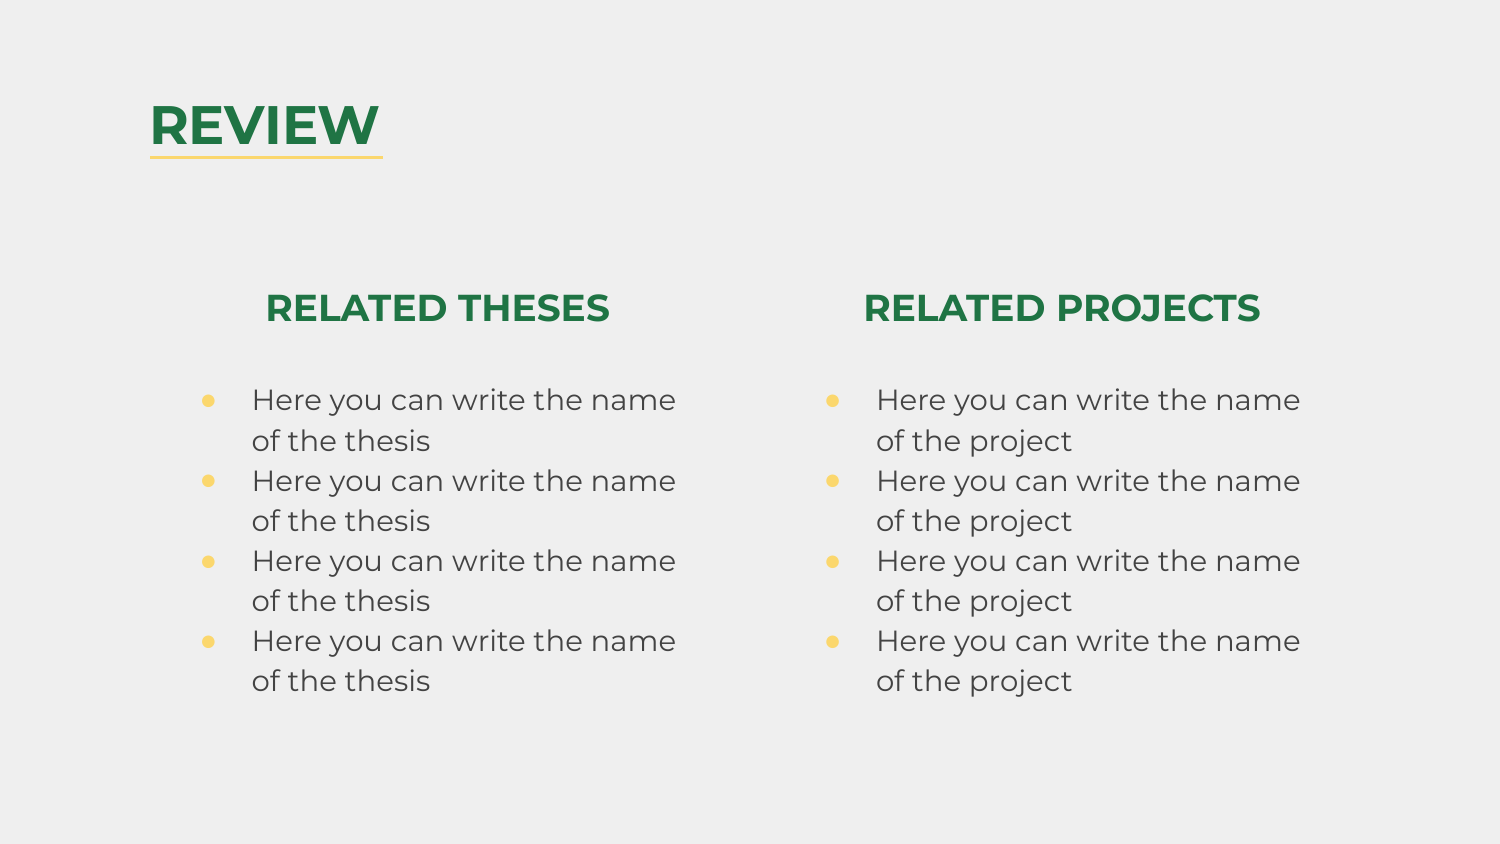

# REVIEW
RELATED THESES
RELATED PROJECTS
Here you can write the name of the thesis
Here you can write the name of the thesis
Here you can write the name of the thesis
Here you can write the name of the thesis
Here you can write the name of the project
Here you can write the name of the project
Here you can write the name of the project
Here you can write the name of the project